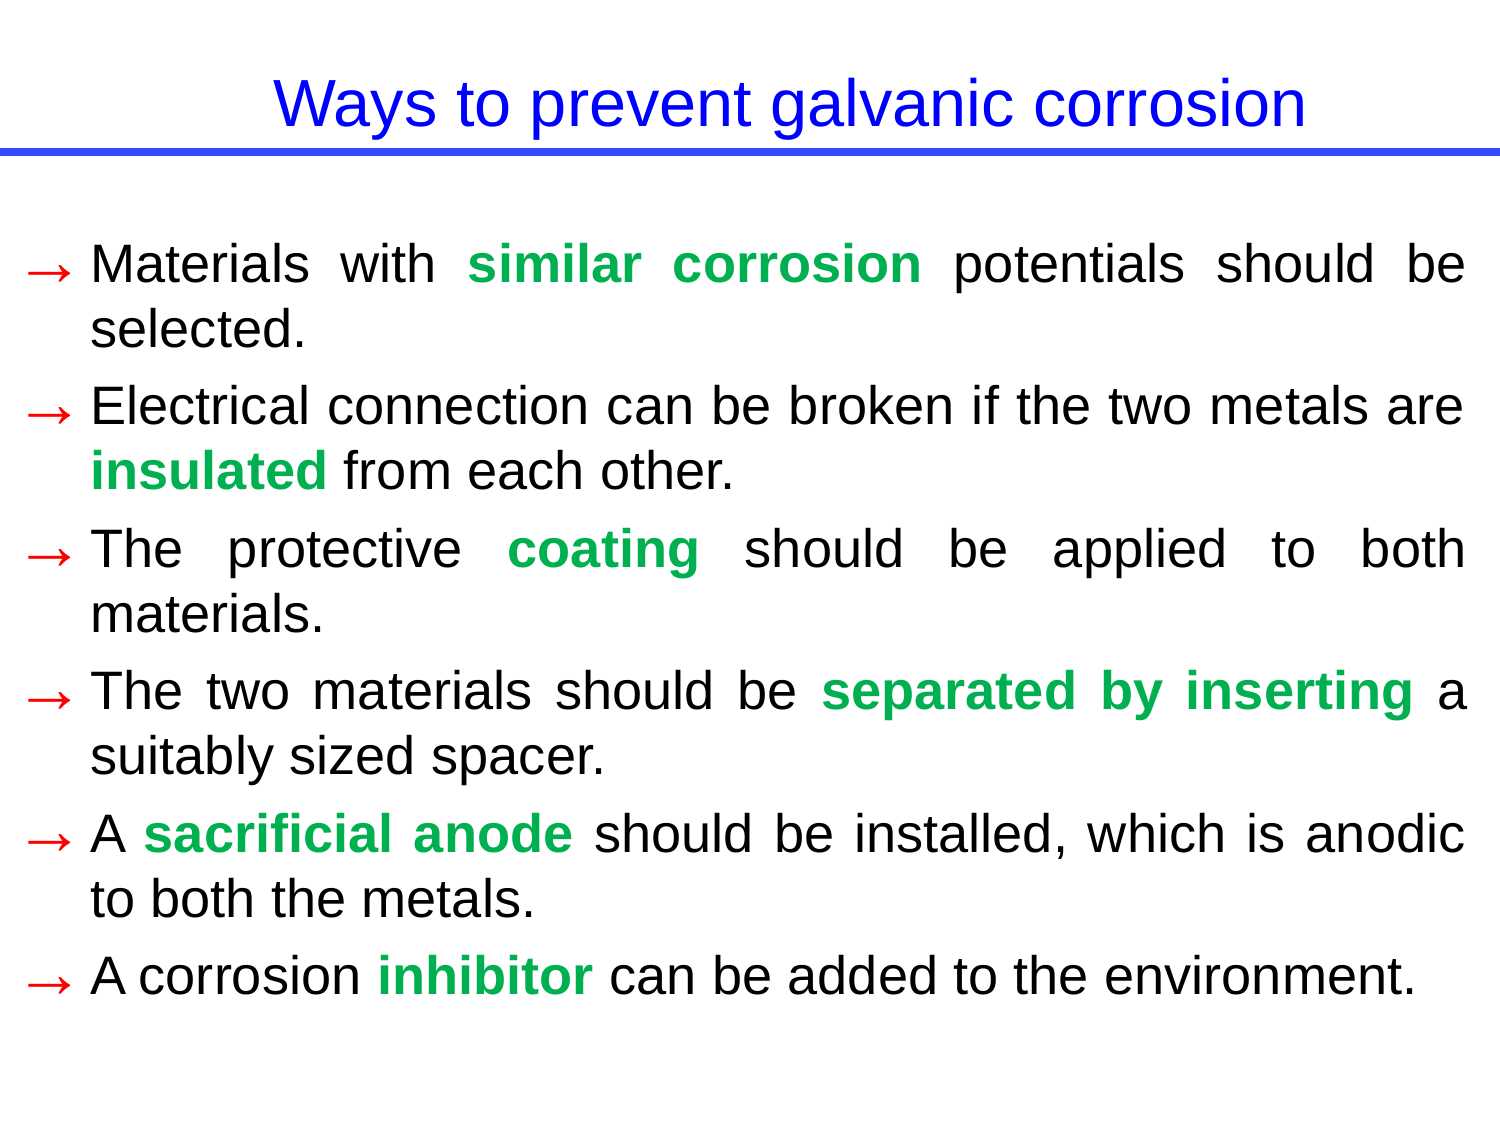

Ways to prevent galvanic corrosion
Materials with similar corrosion potentials should be selected.
Electrical connection can be broken if the two metals are insulated from each other.
The protective coating should be applied to both materials.
The two materials should be separated by inserting a suitably sized spacer.
A sacrificial anode should be installed, which is anodic to both the metals.
A corrosion inhibitor can be added to the environment.